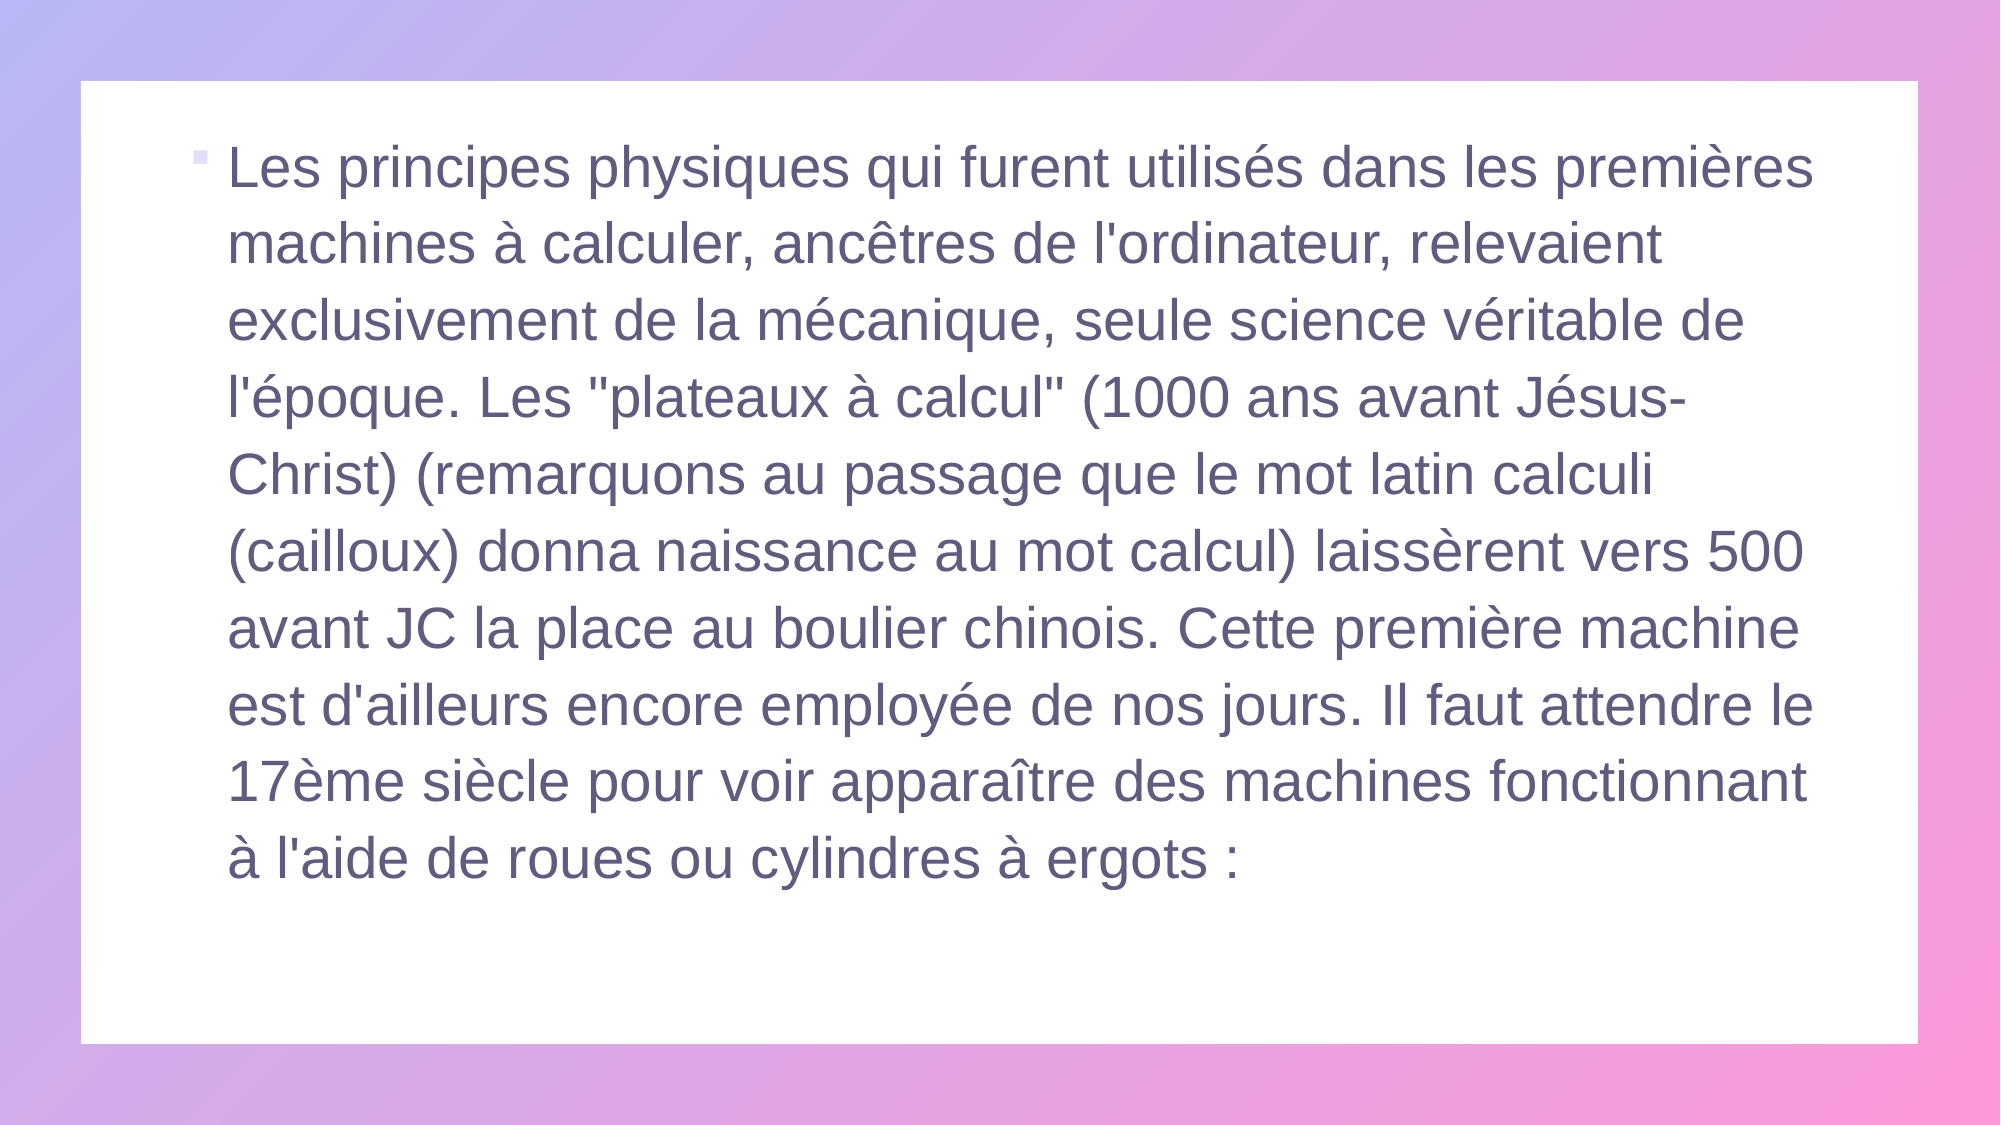

Les principes physiques qui furent utilisés dans les premières machines à calculer, ancêtres de l'ordinateur, relevaient exclusivement de la mécanique, seule science véritable de l'époque. Les "plateaux à calcul" (1000 ans avant Jésus-Christ) (remarquons au passage que le mot latin calculi (cailloux) donna naissance au mot calcul) laissèrent vers 500 avant JC la place au boulier chinois. Cette première machine est d'ailleurs encore employée de nos jours. Il faut attendre le 17ème siècle pour voir apparaître des machines fonctionnant à l'aide de roues ou cylindres à ergots :